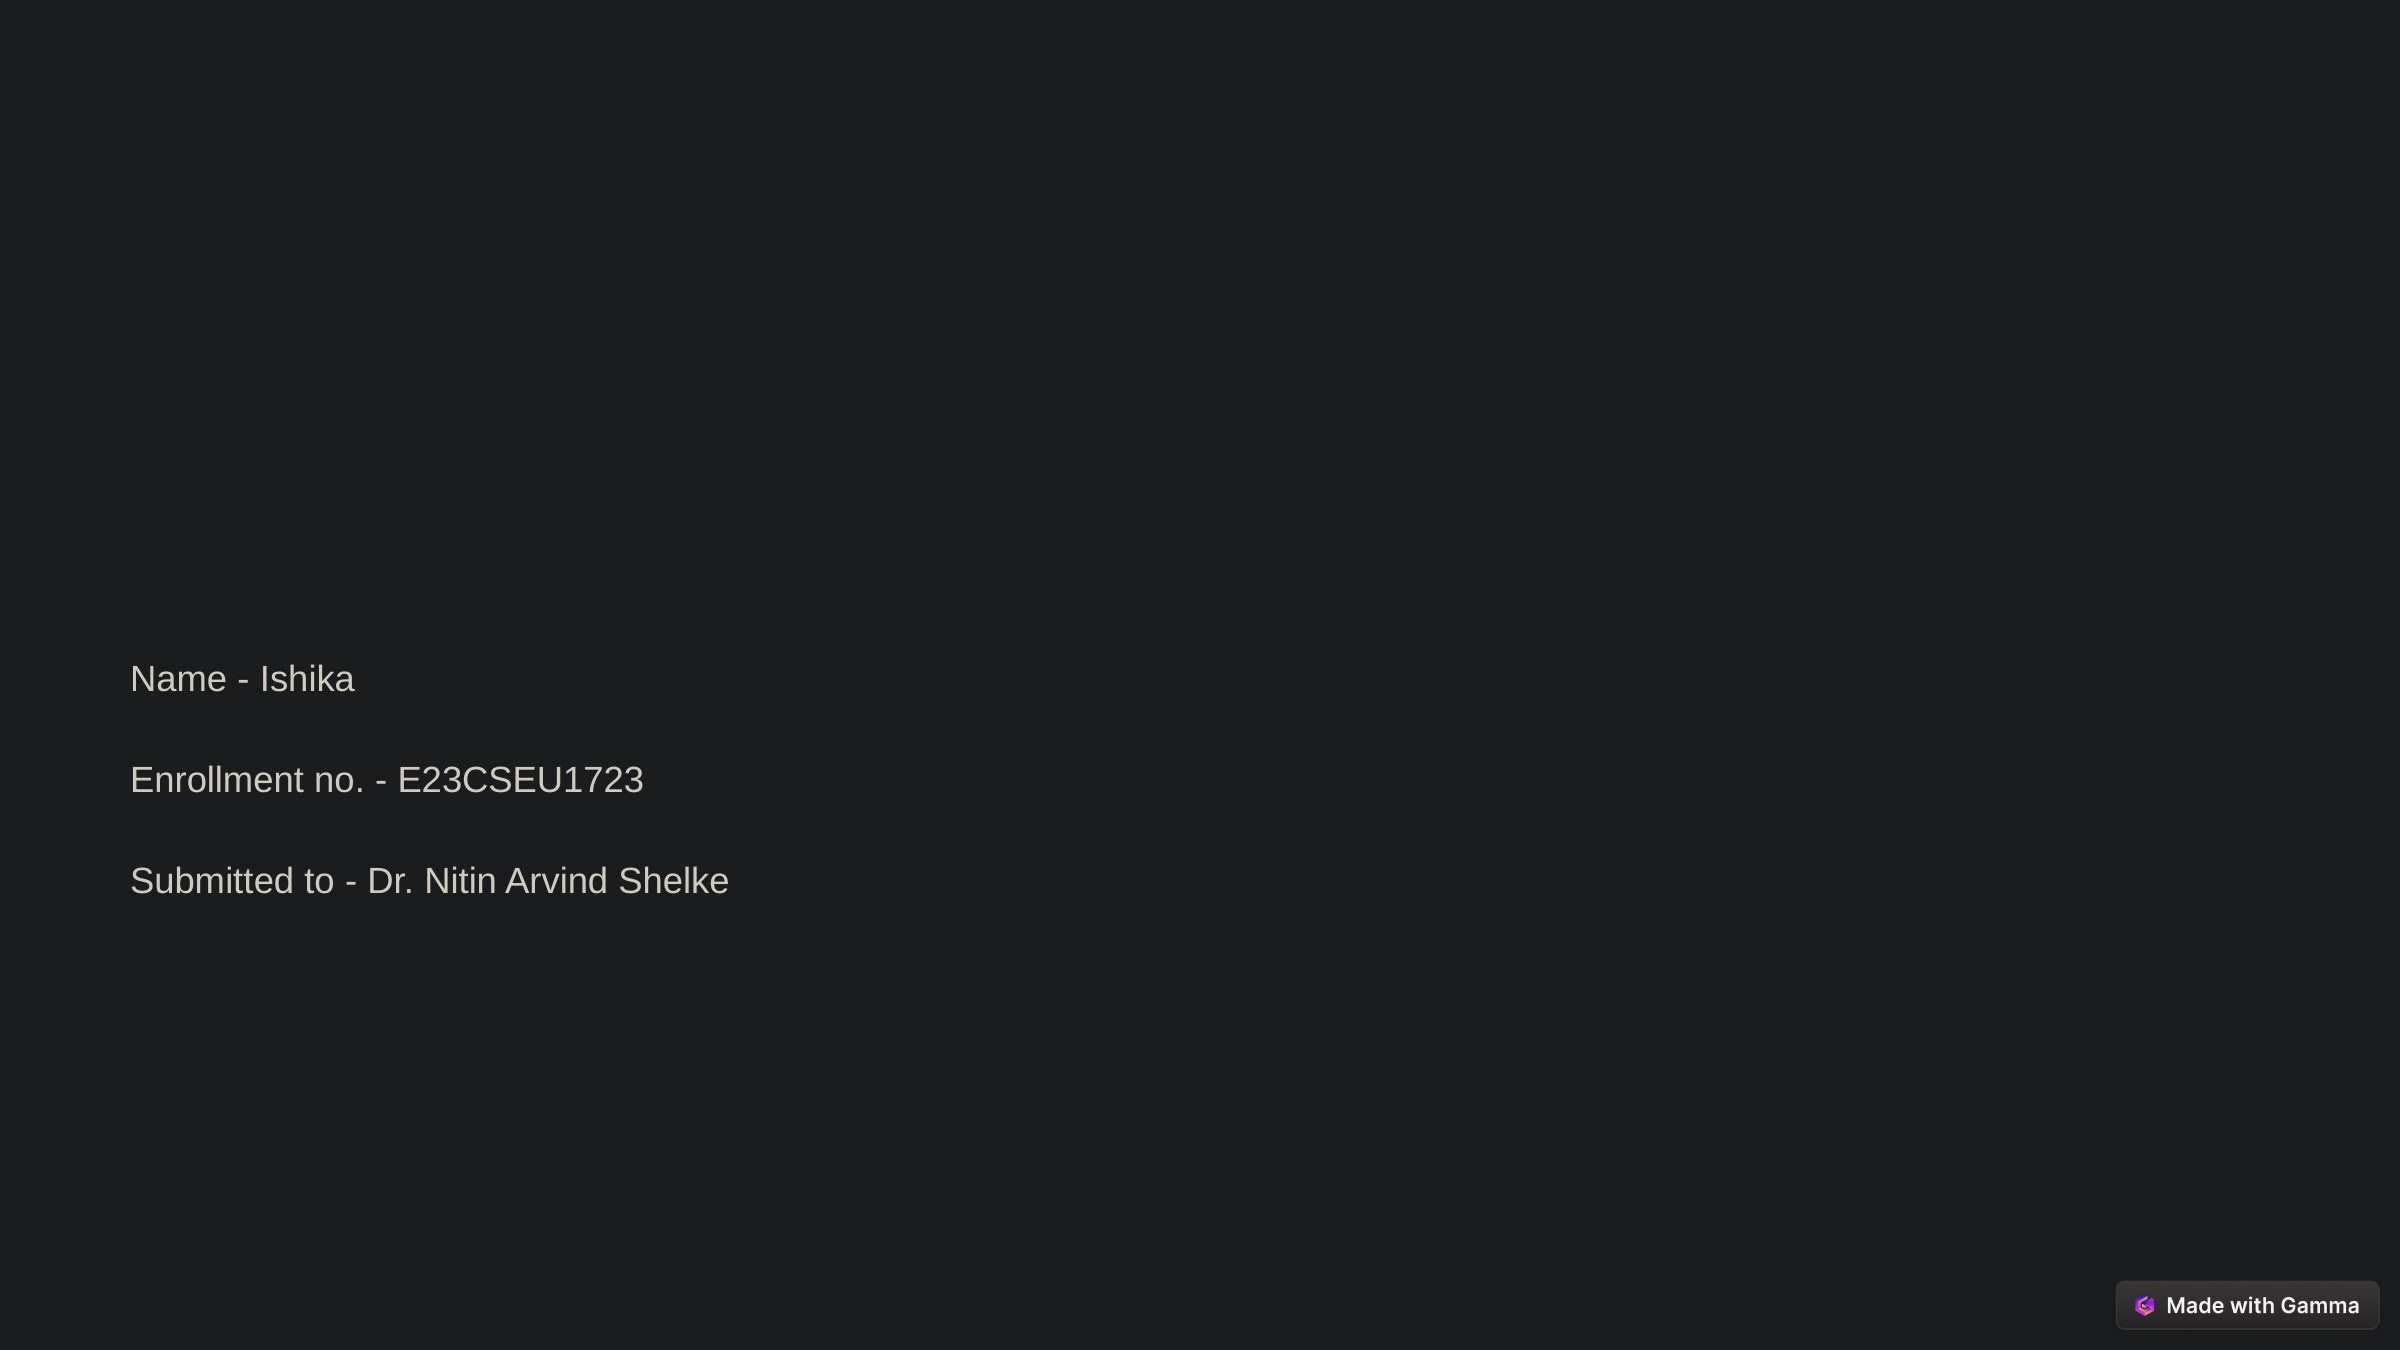

Name - Ishika
Enrollment no. - E23CSEU1723
Submitted to - Dr. Nitin Arvind Shelke